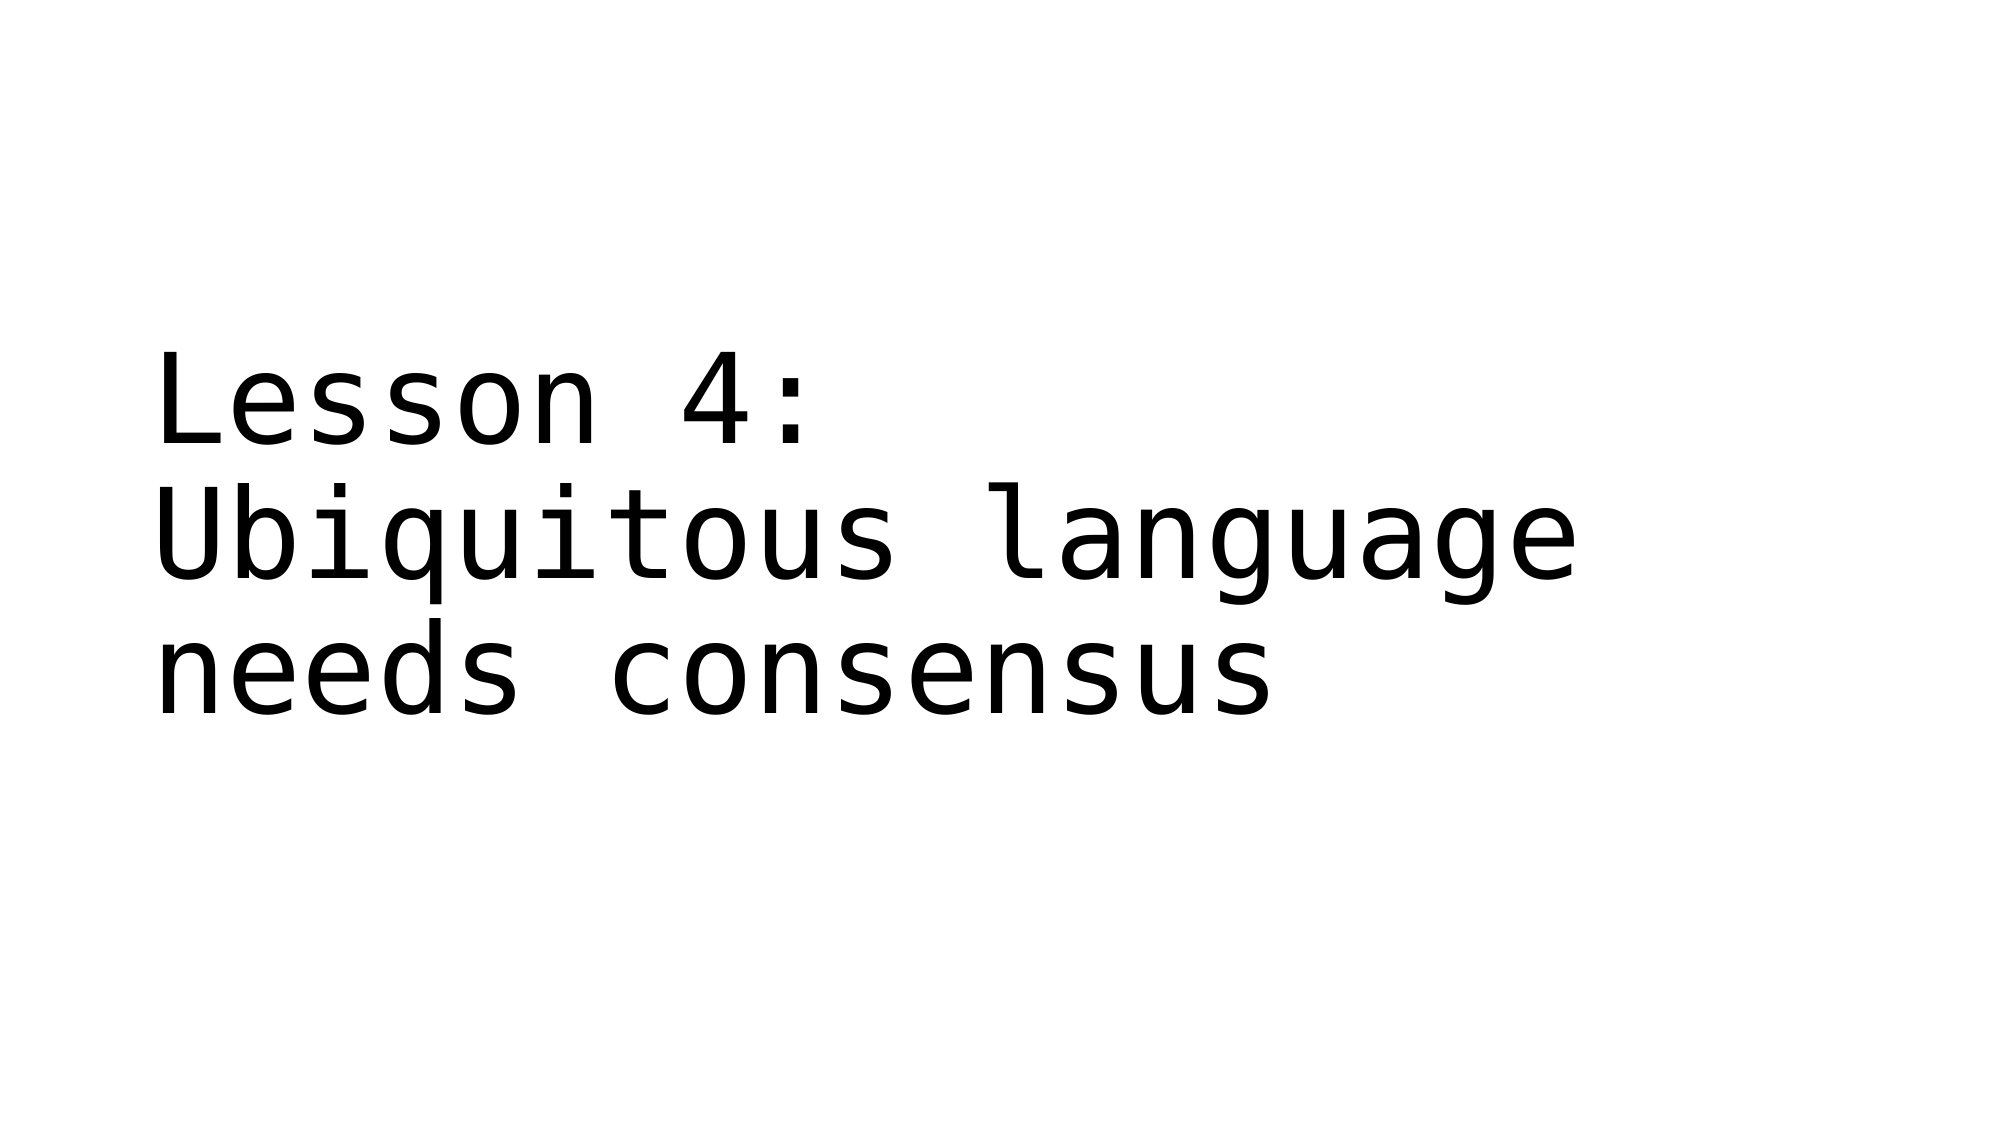

# Lesson 4: Ubiquitous language needs consensus